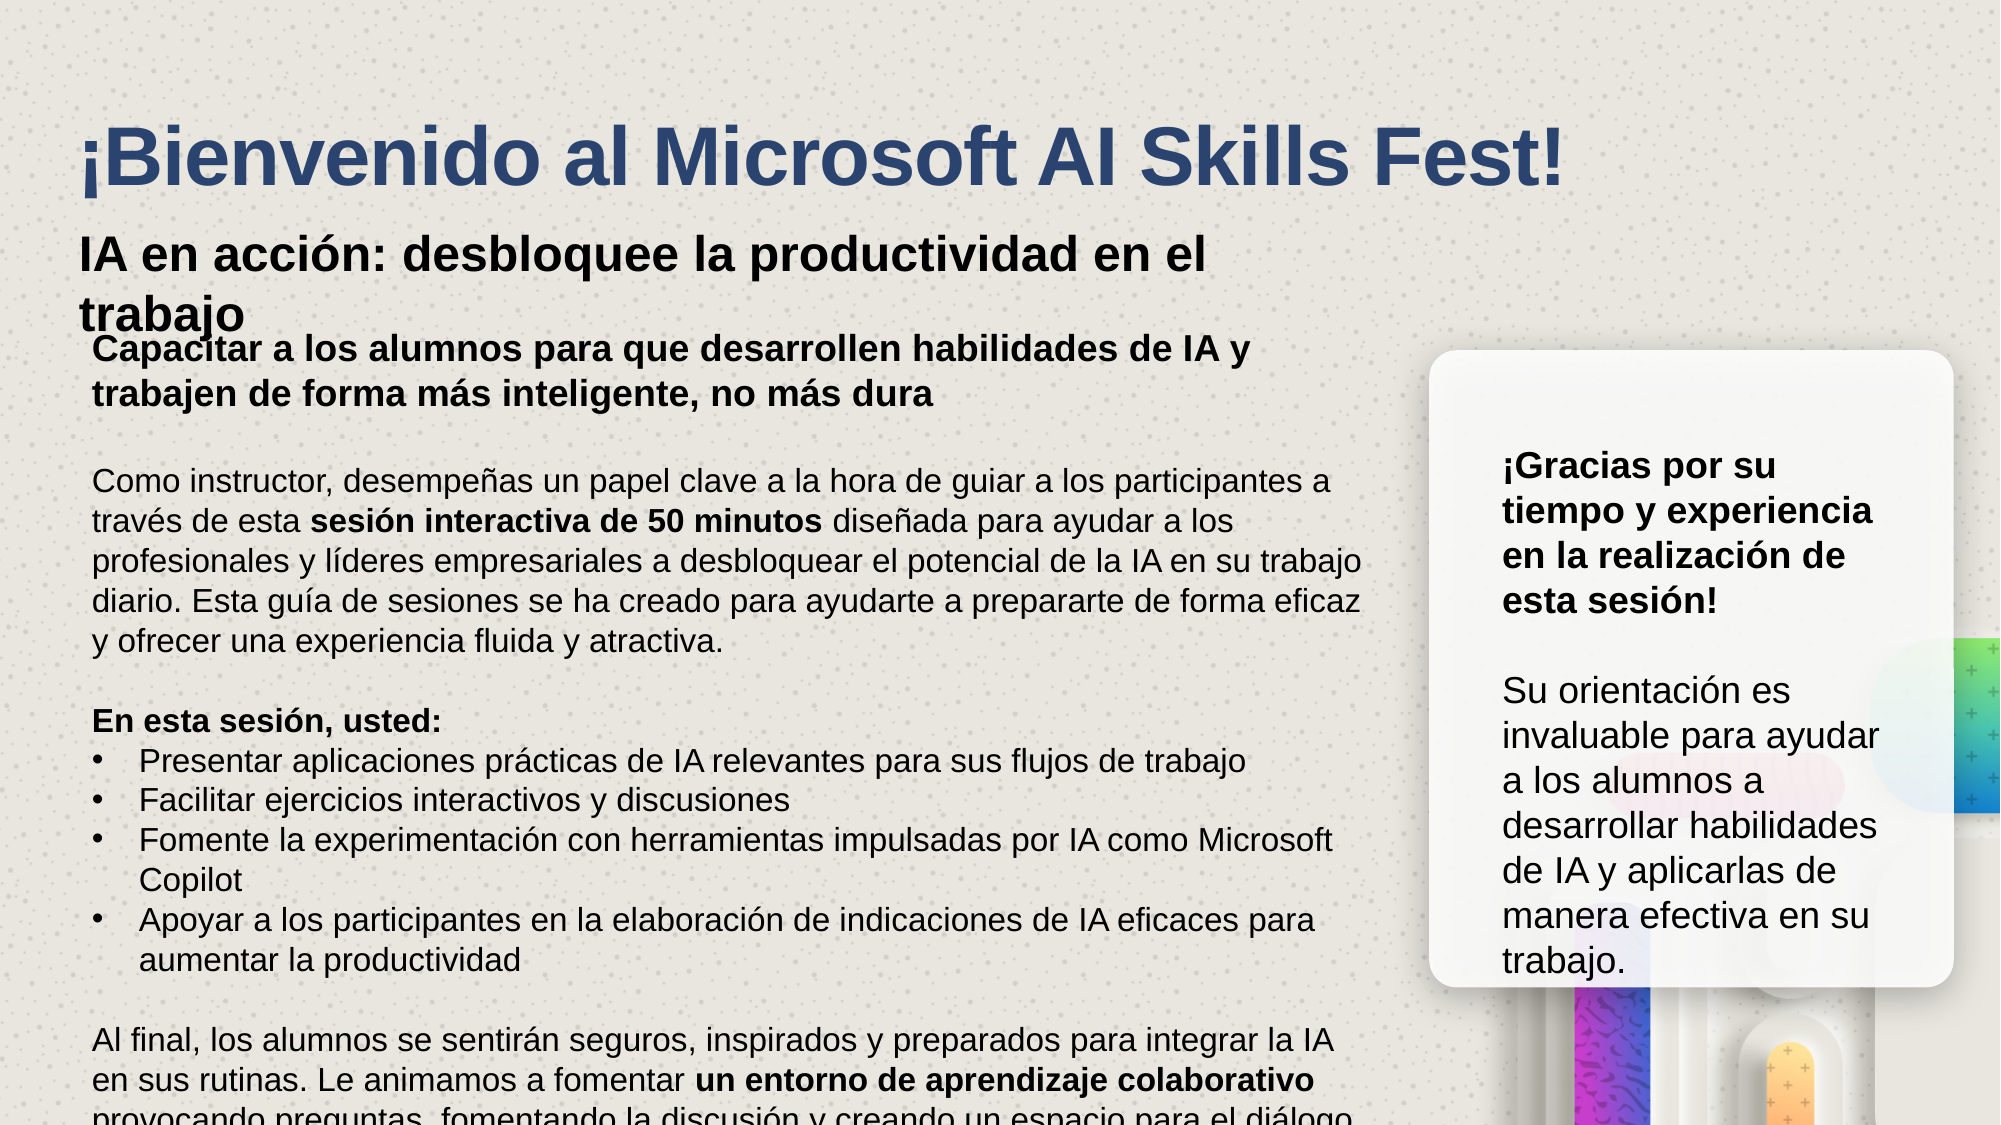

# ¡Bienvenido al Microsoft AI Skills Fest!
IA en acción: desbloquee la productividad en el trabajo
Capacitar a los alumnos para que desarrollen habilidades de IA y trabajen de forma más inteligente, no más dura

Como instructor, desempeñas un papel clave a la hora de guiar a los participantes a través de esta sesión interactiva de 50 minutos diseñada para ayudar a los profesionales y líderes empresariales a desbloquear el potencial de la IA en su trabajo diario. Esta guía de sesiones se ha creado para ayudarte a prepararte de forma eficaz y ofrecer una experiencia fluida y atractiva.

En esta sesión, usted:
Presentar aplicaciones prácticas de IA relevantes para sus flujos de trabajo
Facilitar ejercicios interactivos y discusiones
Fomente la experimentación con herramientas impulsadas por IA como Microsoft Copilot
Apoyar a los participantes en la elaboración de indicaciones de IA eficaces para aumentar la productividad

Al final, los alumnos se sentirán seguros, inspirados y preparados para integrar la IA en sus rutinas. Le animamos a fomentar un entorno de aprendizaje colaborativo provocando preguntas, fomentando la discusión y creando un espacio para el diálogo abierto.

Equipo de contenido de usuario empresarial del Microsoft AI Skills Fest

¡Gracias por su tiempo y experiencia en la realización de esta sesión!

Su orientación es invaluable para ayudar a los alumnos a desarrollar habilidades de IA y aplicarlas de manera efectiva en su trabajo.